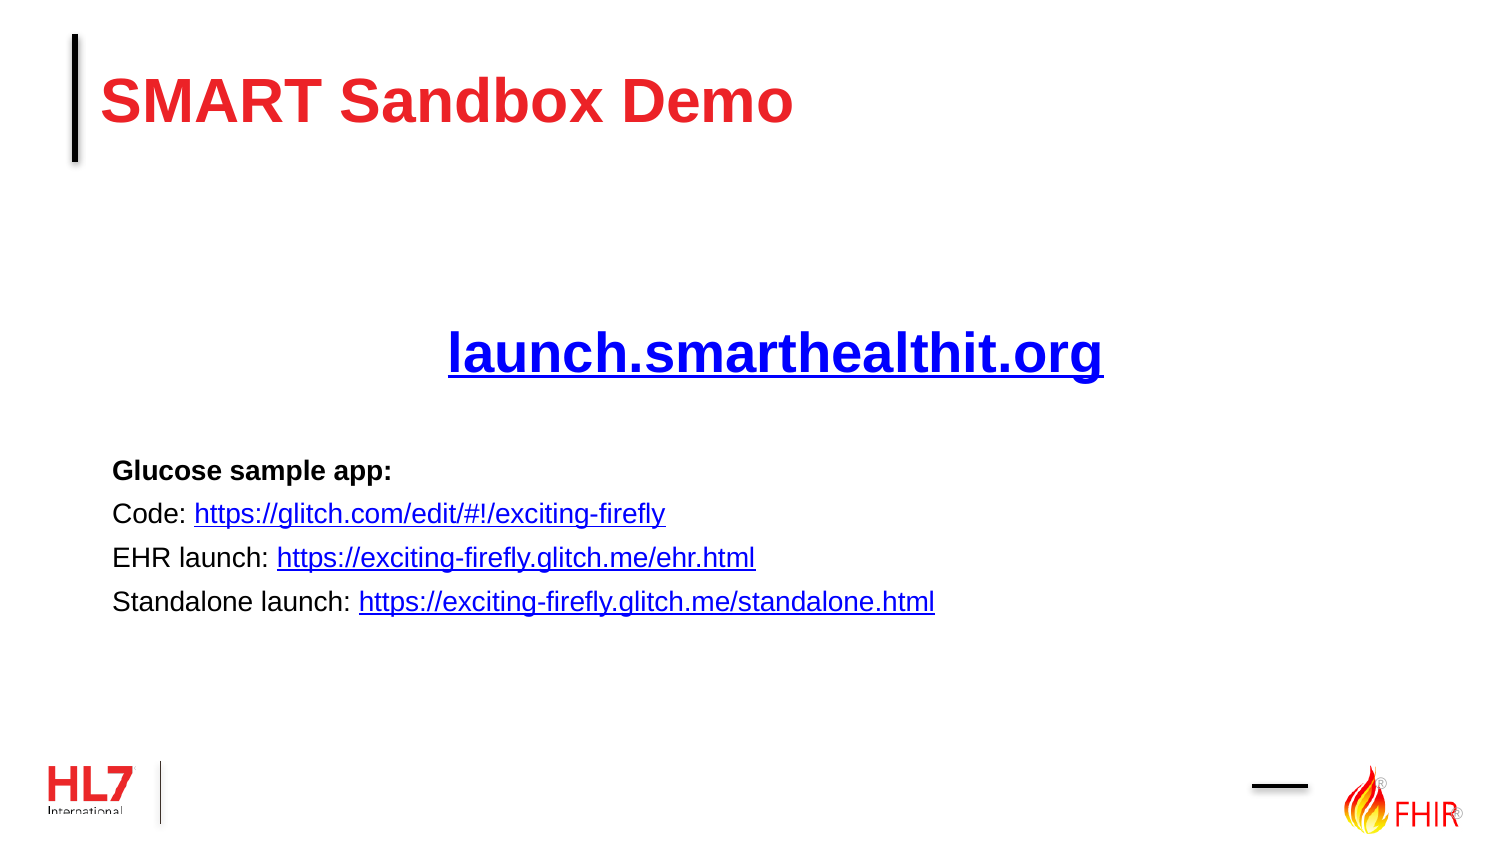

# SMART Sandbox Demo

launch.smarthealthit.org

Glucose sample app:
Code: https://glitch.com/edit/#!/exciting-firefly
EHR launch: https://exciting-firefly.glitch.me/ehr.html
Standalone launch: https://exciting-firefly.glitch.me/standalone.html